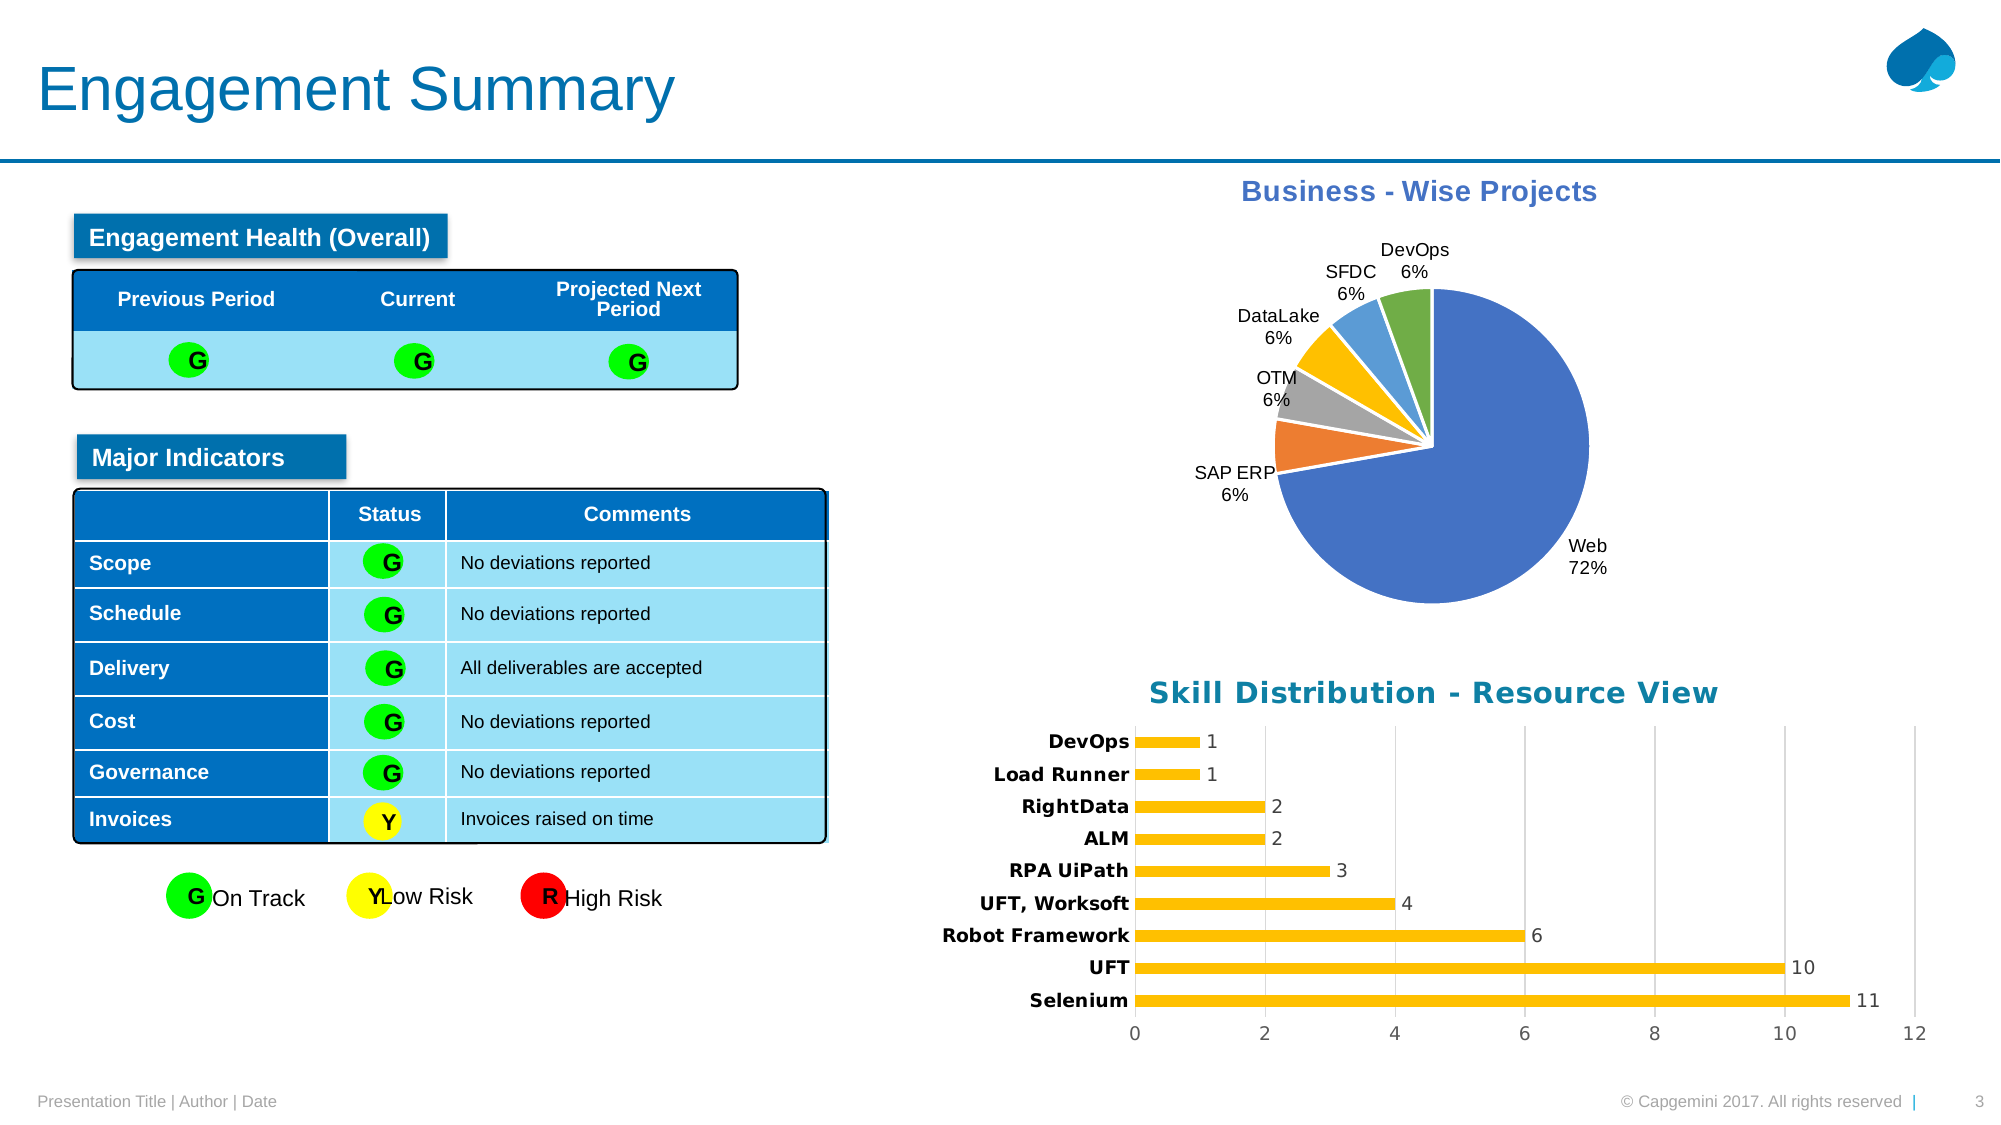

# Engagement Summary

### Chart: Business - Wise Projects

| Category |  |
|---|---|
| Web | 13.0 |
| SAP ERP | 1.0 |
| OTM | 1.0 |
| DataLake | 1.0 |
| SFDC | 1.0 |
| DevOps | 1.0 |
Engagement Health (Overall)

| Previous Period | Current | Projected Next Period |
| --- | --- | --- |
|  |  |  |
G
G
G
Major Indicators

|  | Status | Comments |
| --- | --- | --- |
| Scope |  | No deviations reported |
| Schedule |  | No deviations reported |
| Delivery |  | All deliverables are accepted |
| Cost |  | No deviations reported |
| Governance |  | No deviations reported |
| Invoices |  | Invoices raised on time |
G
G

### Chart: Skill Distribution - Resource View

| Category | No Of resource |
|---|---|
| Selenium | 11.0 |
| UFT | 10.0 |
| Robot Framework | 6.0 |
| UFT, Worksoft | 4.0 |
| RPA UiPath | 3.0 |
| ALM | 2.0 |
| RightData | 2.0 |
| Load Runner | 1.0 |
| DevOps | 1.0 |
G
G
G
Y
G
Y
R
Low Risk
On Track
High Risk